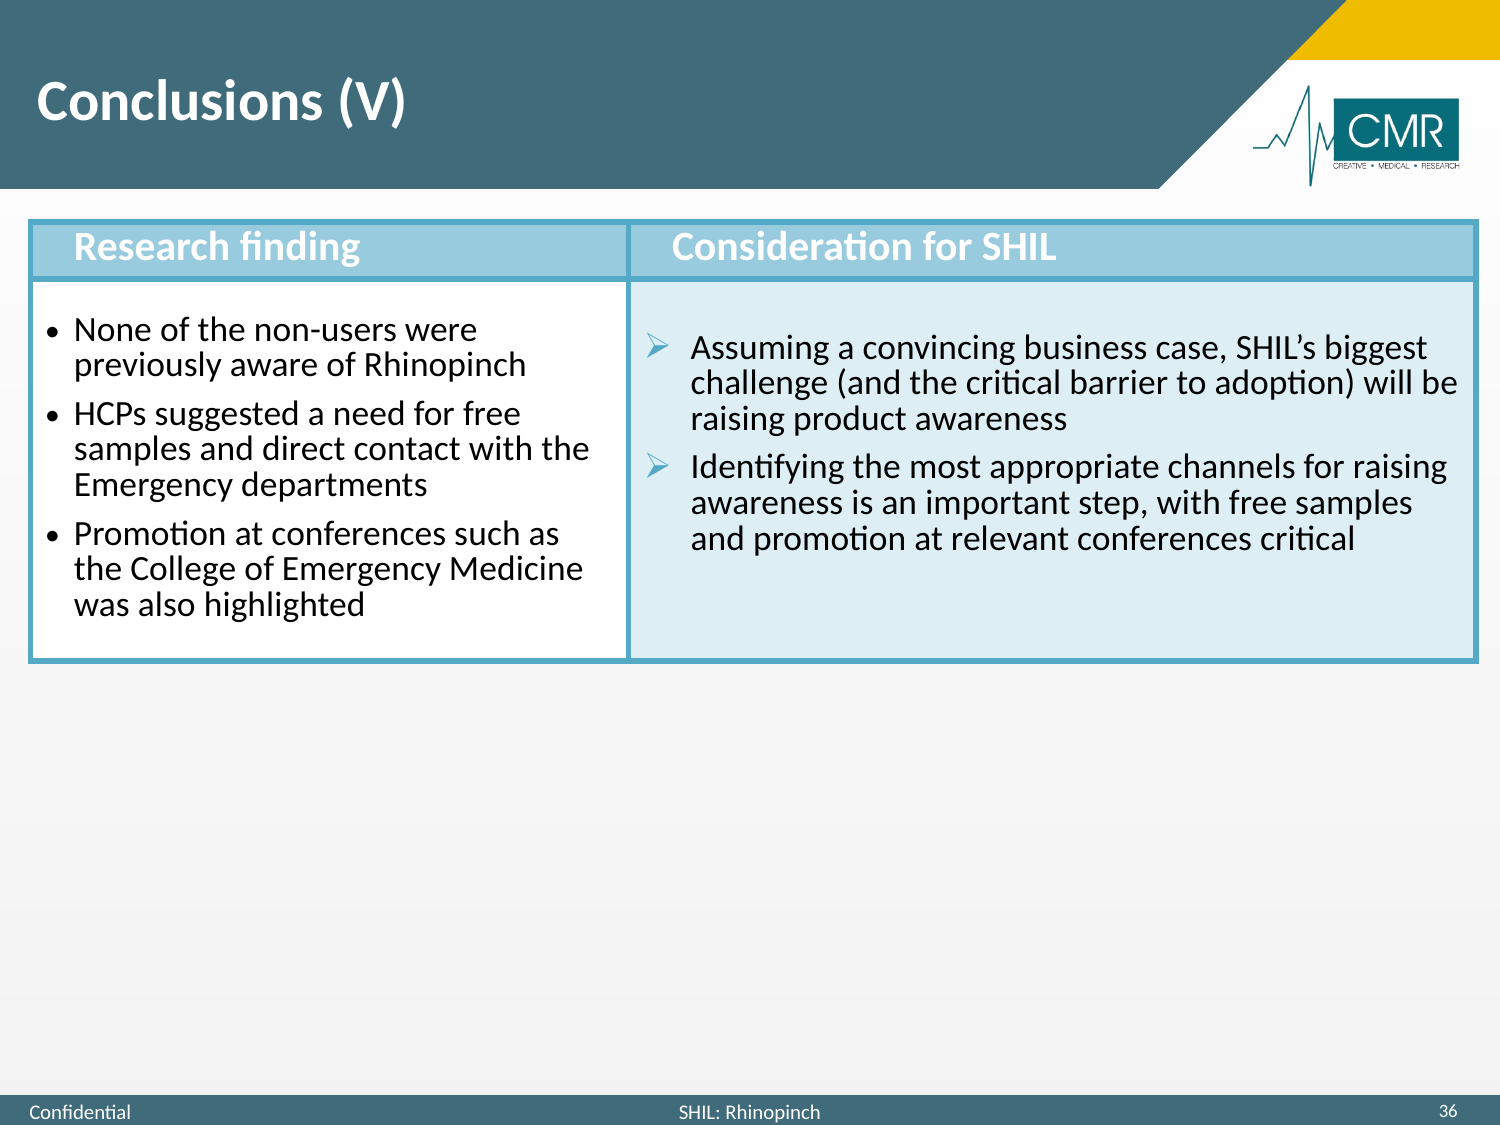

# Conclusions (V)
| Research finding | Consideration for SHIL |
| --- | --- |
| None of the non-users were previously aware of Rhinopinch HCPs suggested a need for free samples and direct contact with the Emergency departments Promotion at conferences such as the College of Emergency Medicine was also highlighted | Assuming a convincing business case, SHIL’s biggest challenge (and the critical barrier to adoption) will be raising product awareness Identifying the most appropriate channels for raising awareness is an important step, with free samples and promotion at relevant conferences critical |
36